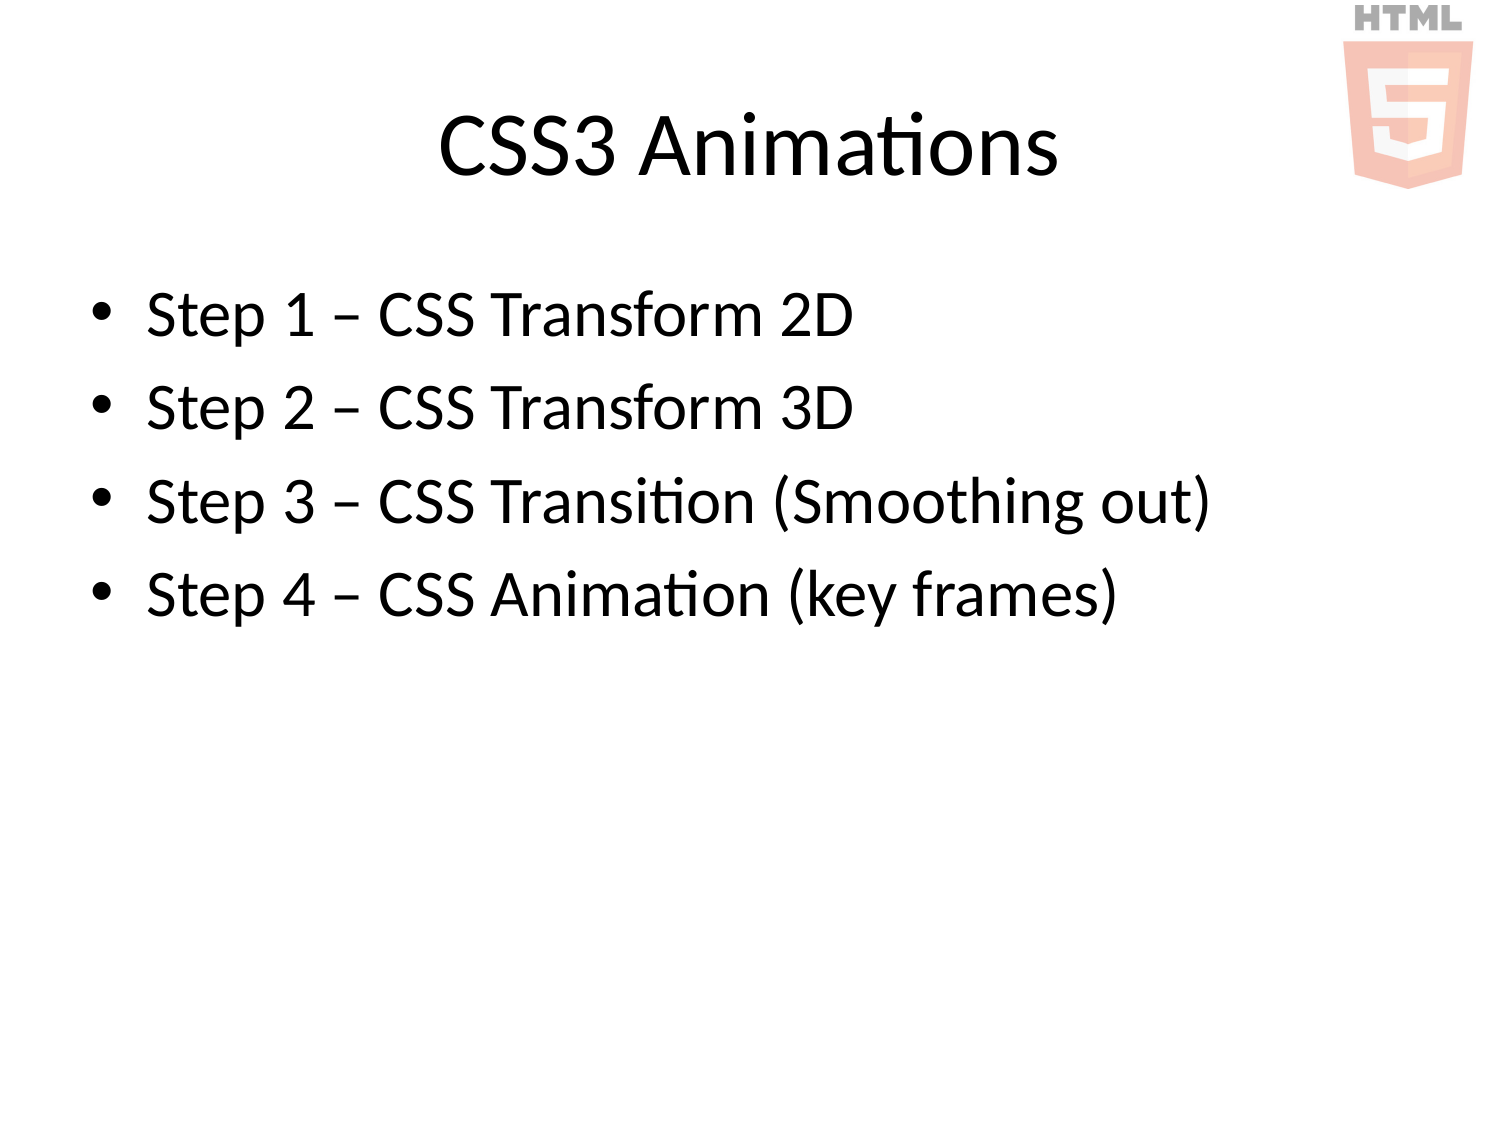

# CSS3 Animations
Step 1 – CSS Transform 2D
Step 2 – CSS Transform 3D
Step 3 – CSS Transition (Smoothing out)
Step 4 – CSS Animation (key frames)